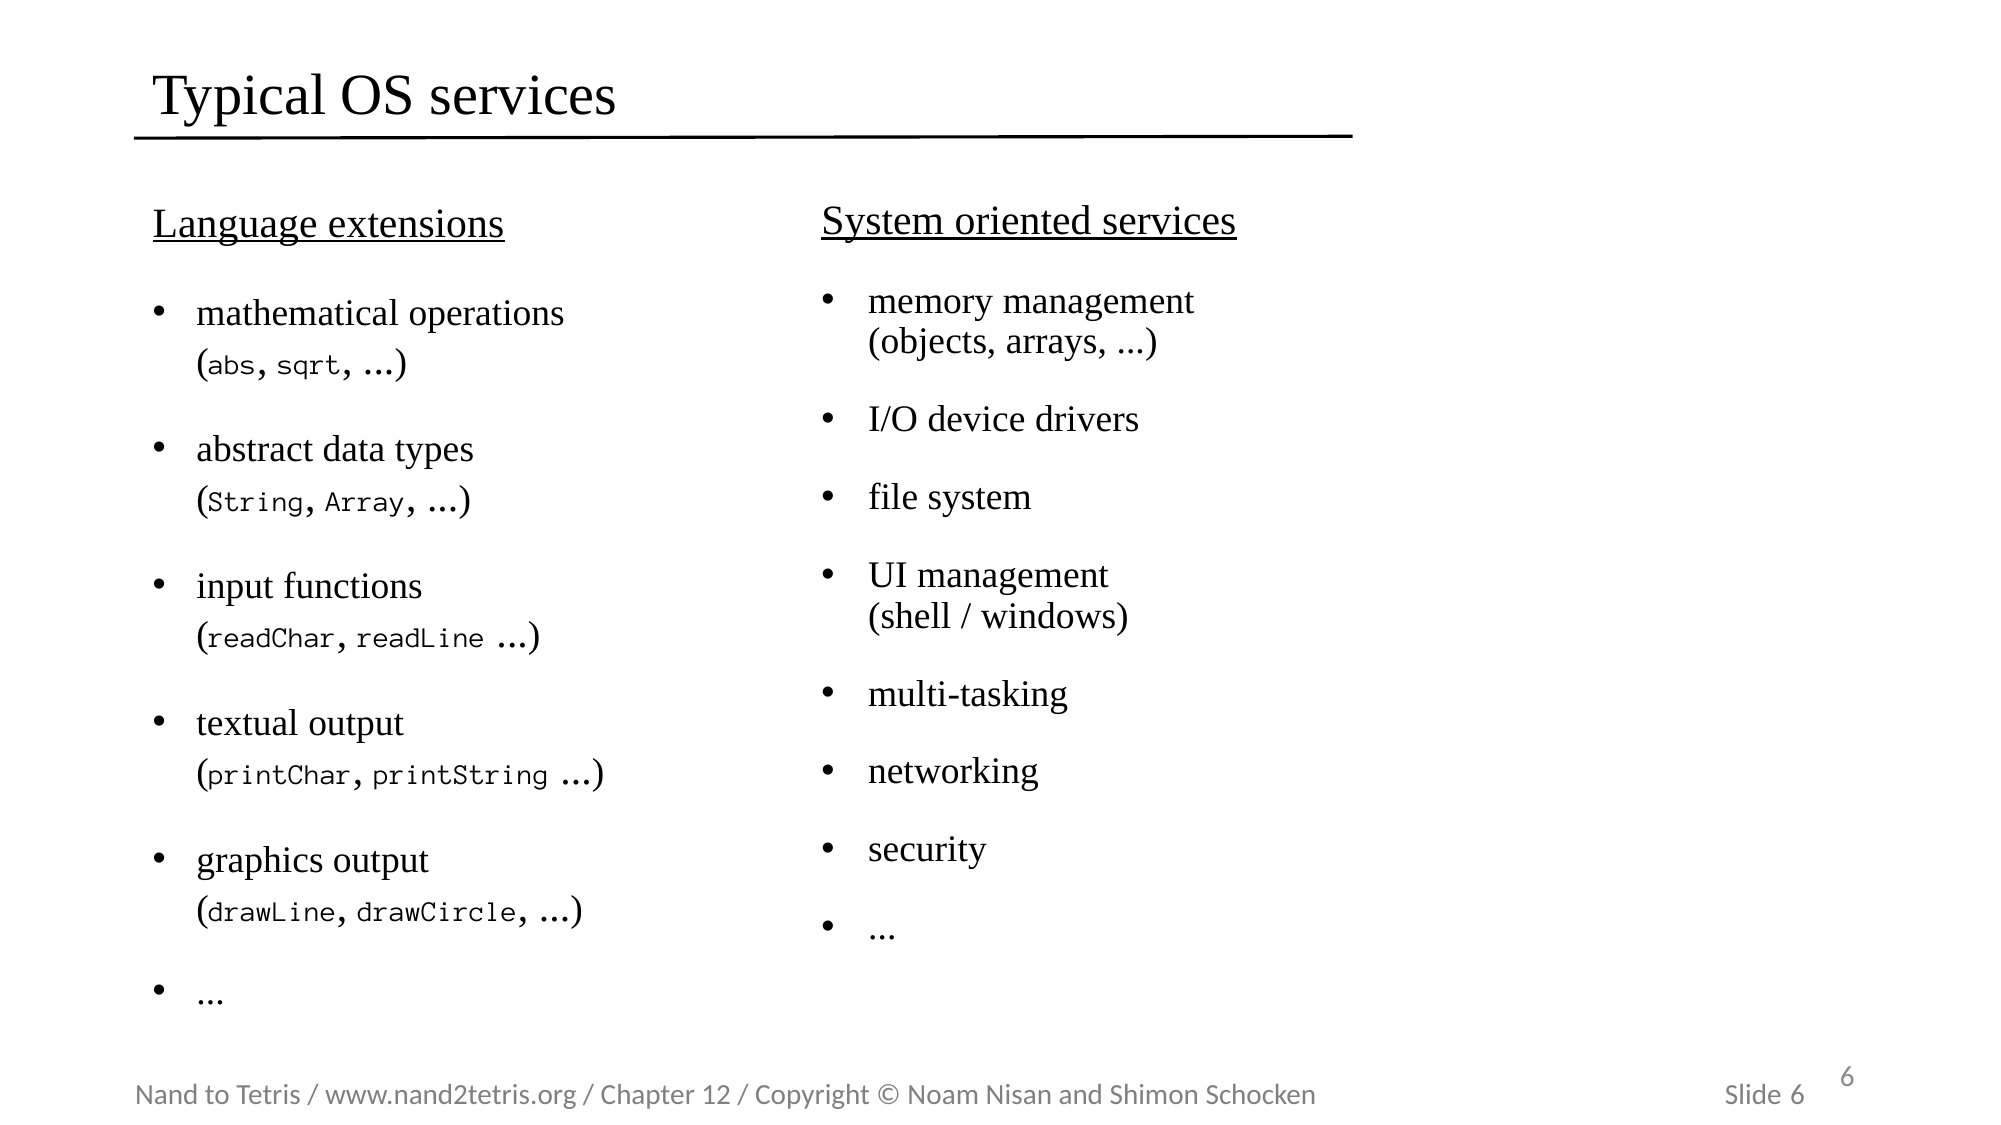

# Typical OS services

System oriented services
memory management
(objects, arrays, ...)
I/O device drivers
file system
UI management
(shell / windows)
multi-tasking
networking
security
...
Language extensions
mathematical operations
(abs, sqrt, ...)
abstract data types
(String, Array, ...)
input functions
(readChar, readLine ...)
textual output
(printChar, printString ...)
graphics output
(drawLine, drawCircle, ...)
...
6